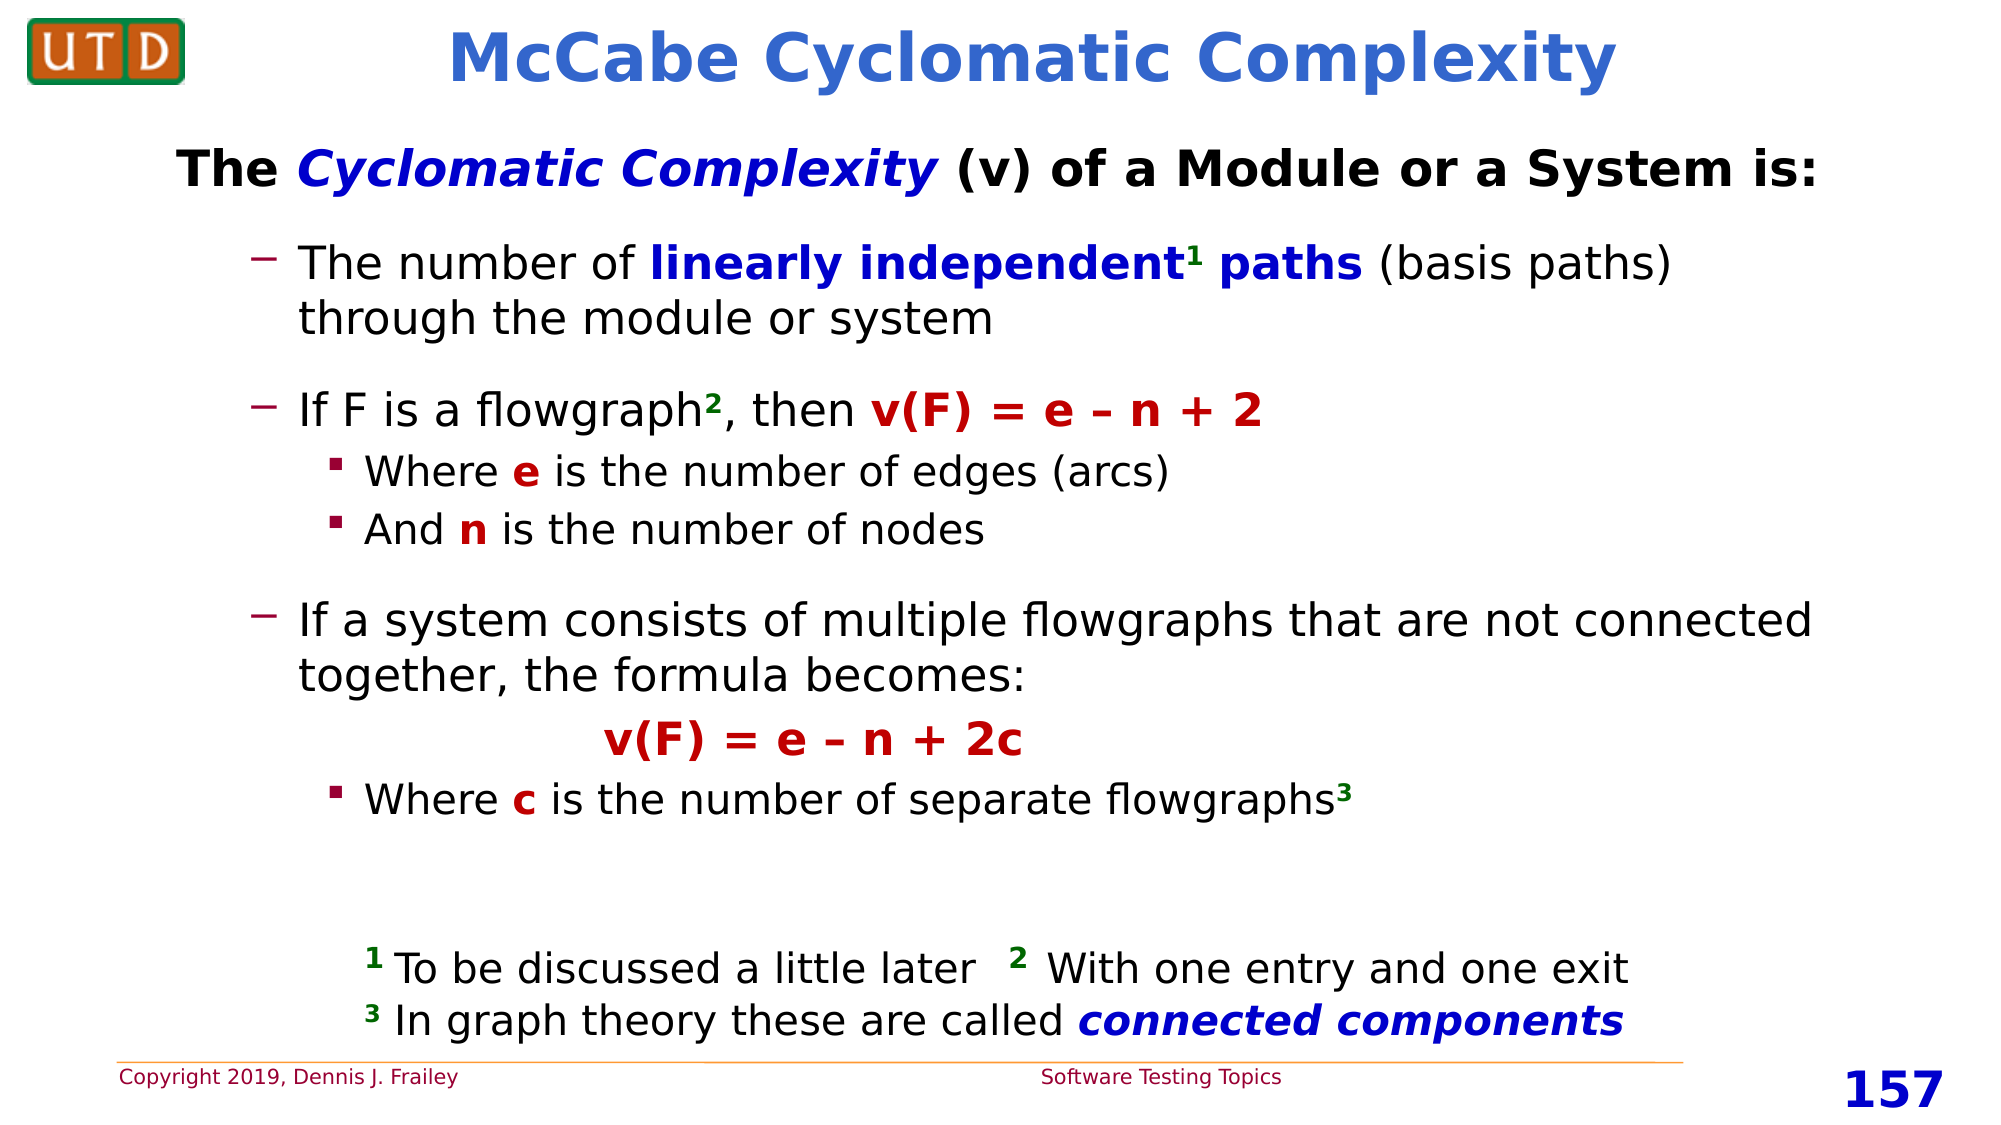

# McCabe Cyclomatic Complexity
The Cyclomatic Complexity (v) of a Module or a System is:
The number of linearly independent1 paths (basis paths) through the module or system
If F is a flowgraph2, then v(F) = e – n + 2
Where e is the number of edges (arcs)
And n is the number of nodes
If a system consists of multiple flowgraphs that are not connected together, the formula becomes:
                      v(F) = e – n + 2c
Where c is the number of separate flowgraphs3

1 To be discussed a little later  2 With one entry and one exit
3 In graph theory these are called connected components